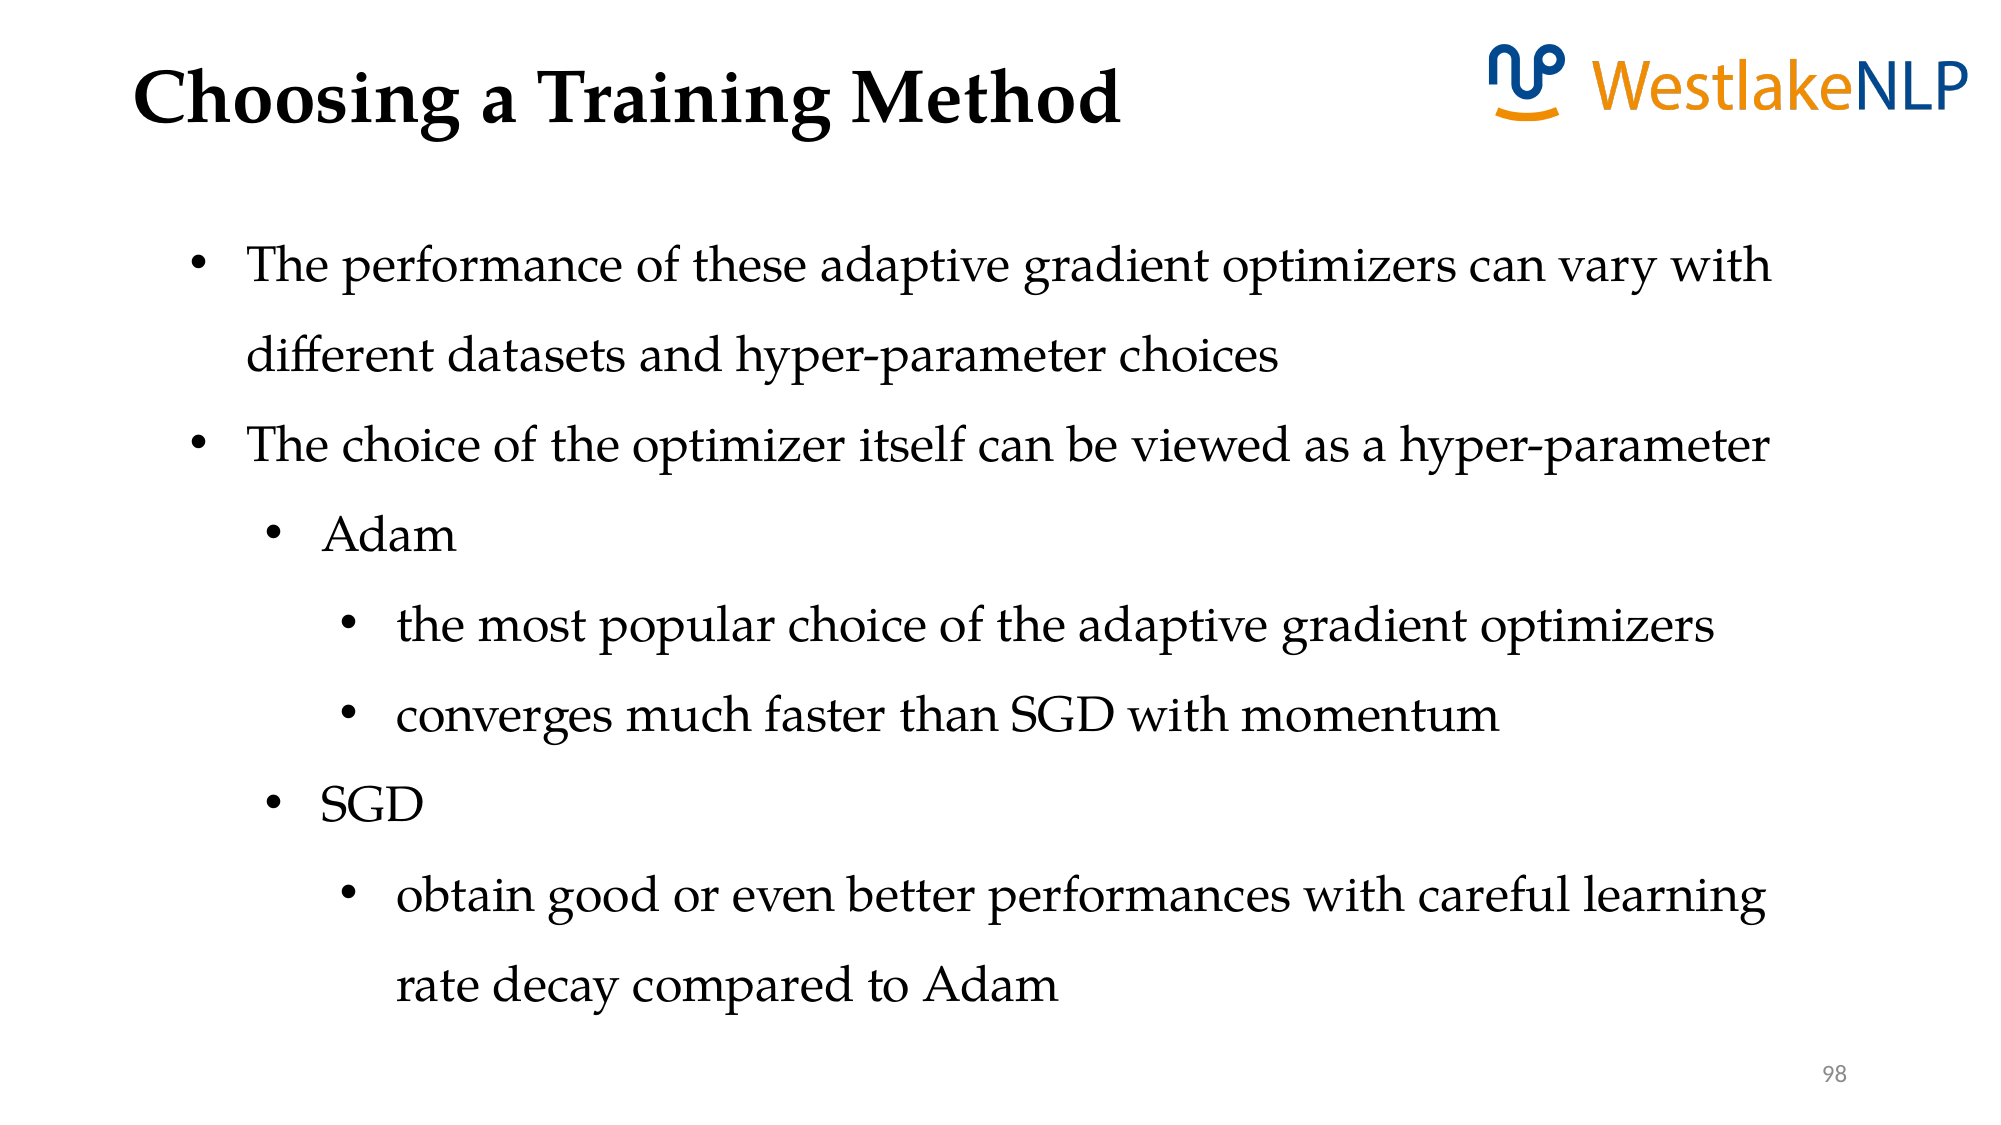

Choosing a Training Method
The performance of these adaptive gradient optimizers can vary with different datasets and hyper-parameter choices
The choice of the optimizer itself can be viewed as a hyper-parameter
Adam
the most popular choice of the adaptive gradient optimizers
converges much faster than SGD with momentum
SGD
obtain good or even better performances with careful learning rate decay compared to Adam

98